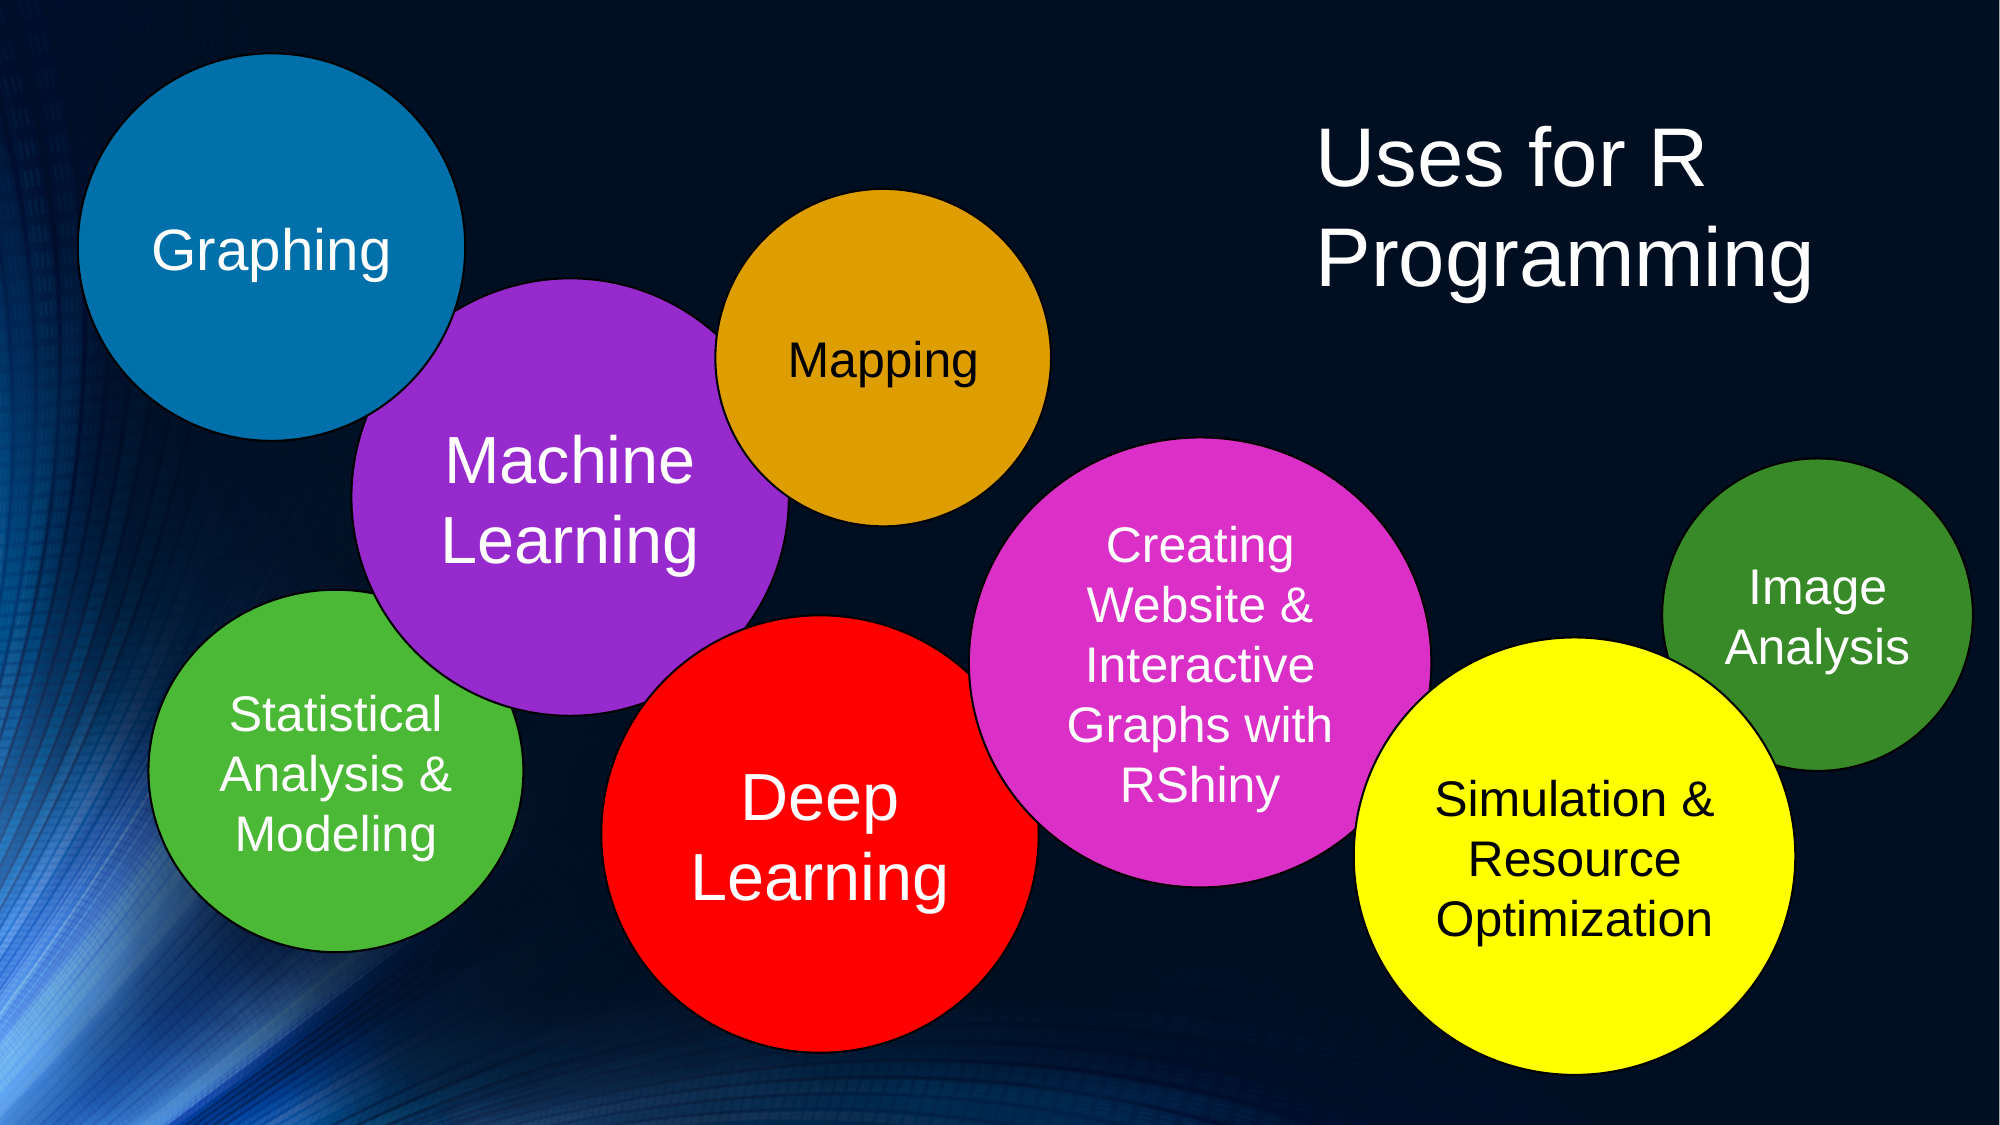

Graphing
Uses for R Programming
Mapping
Machine Learning
Creating Website & Interactive Graphs with RShiny
Image Analysis
Statistical Analysis & Modeling
Deep Learning
Simulation & Resource Optimization